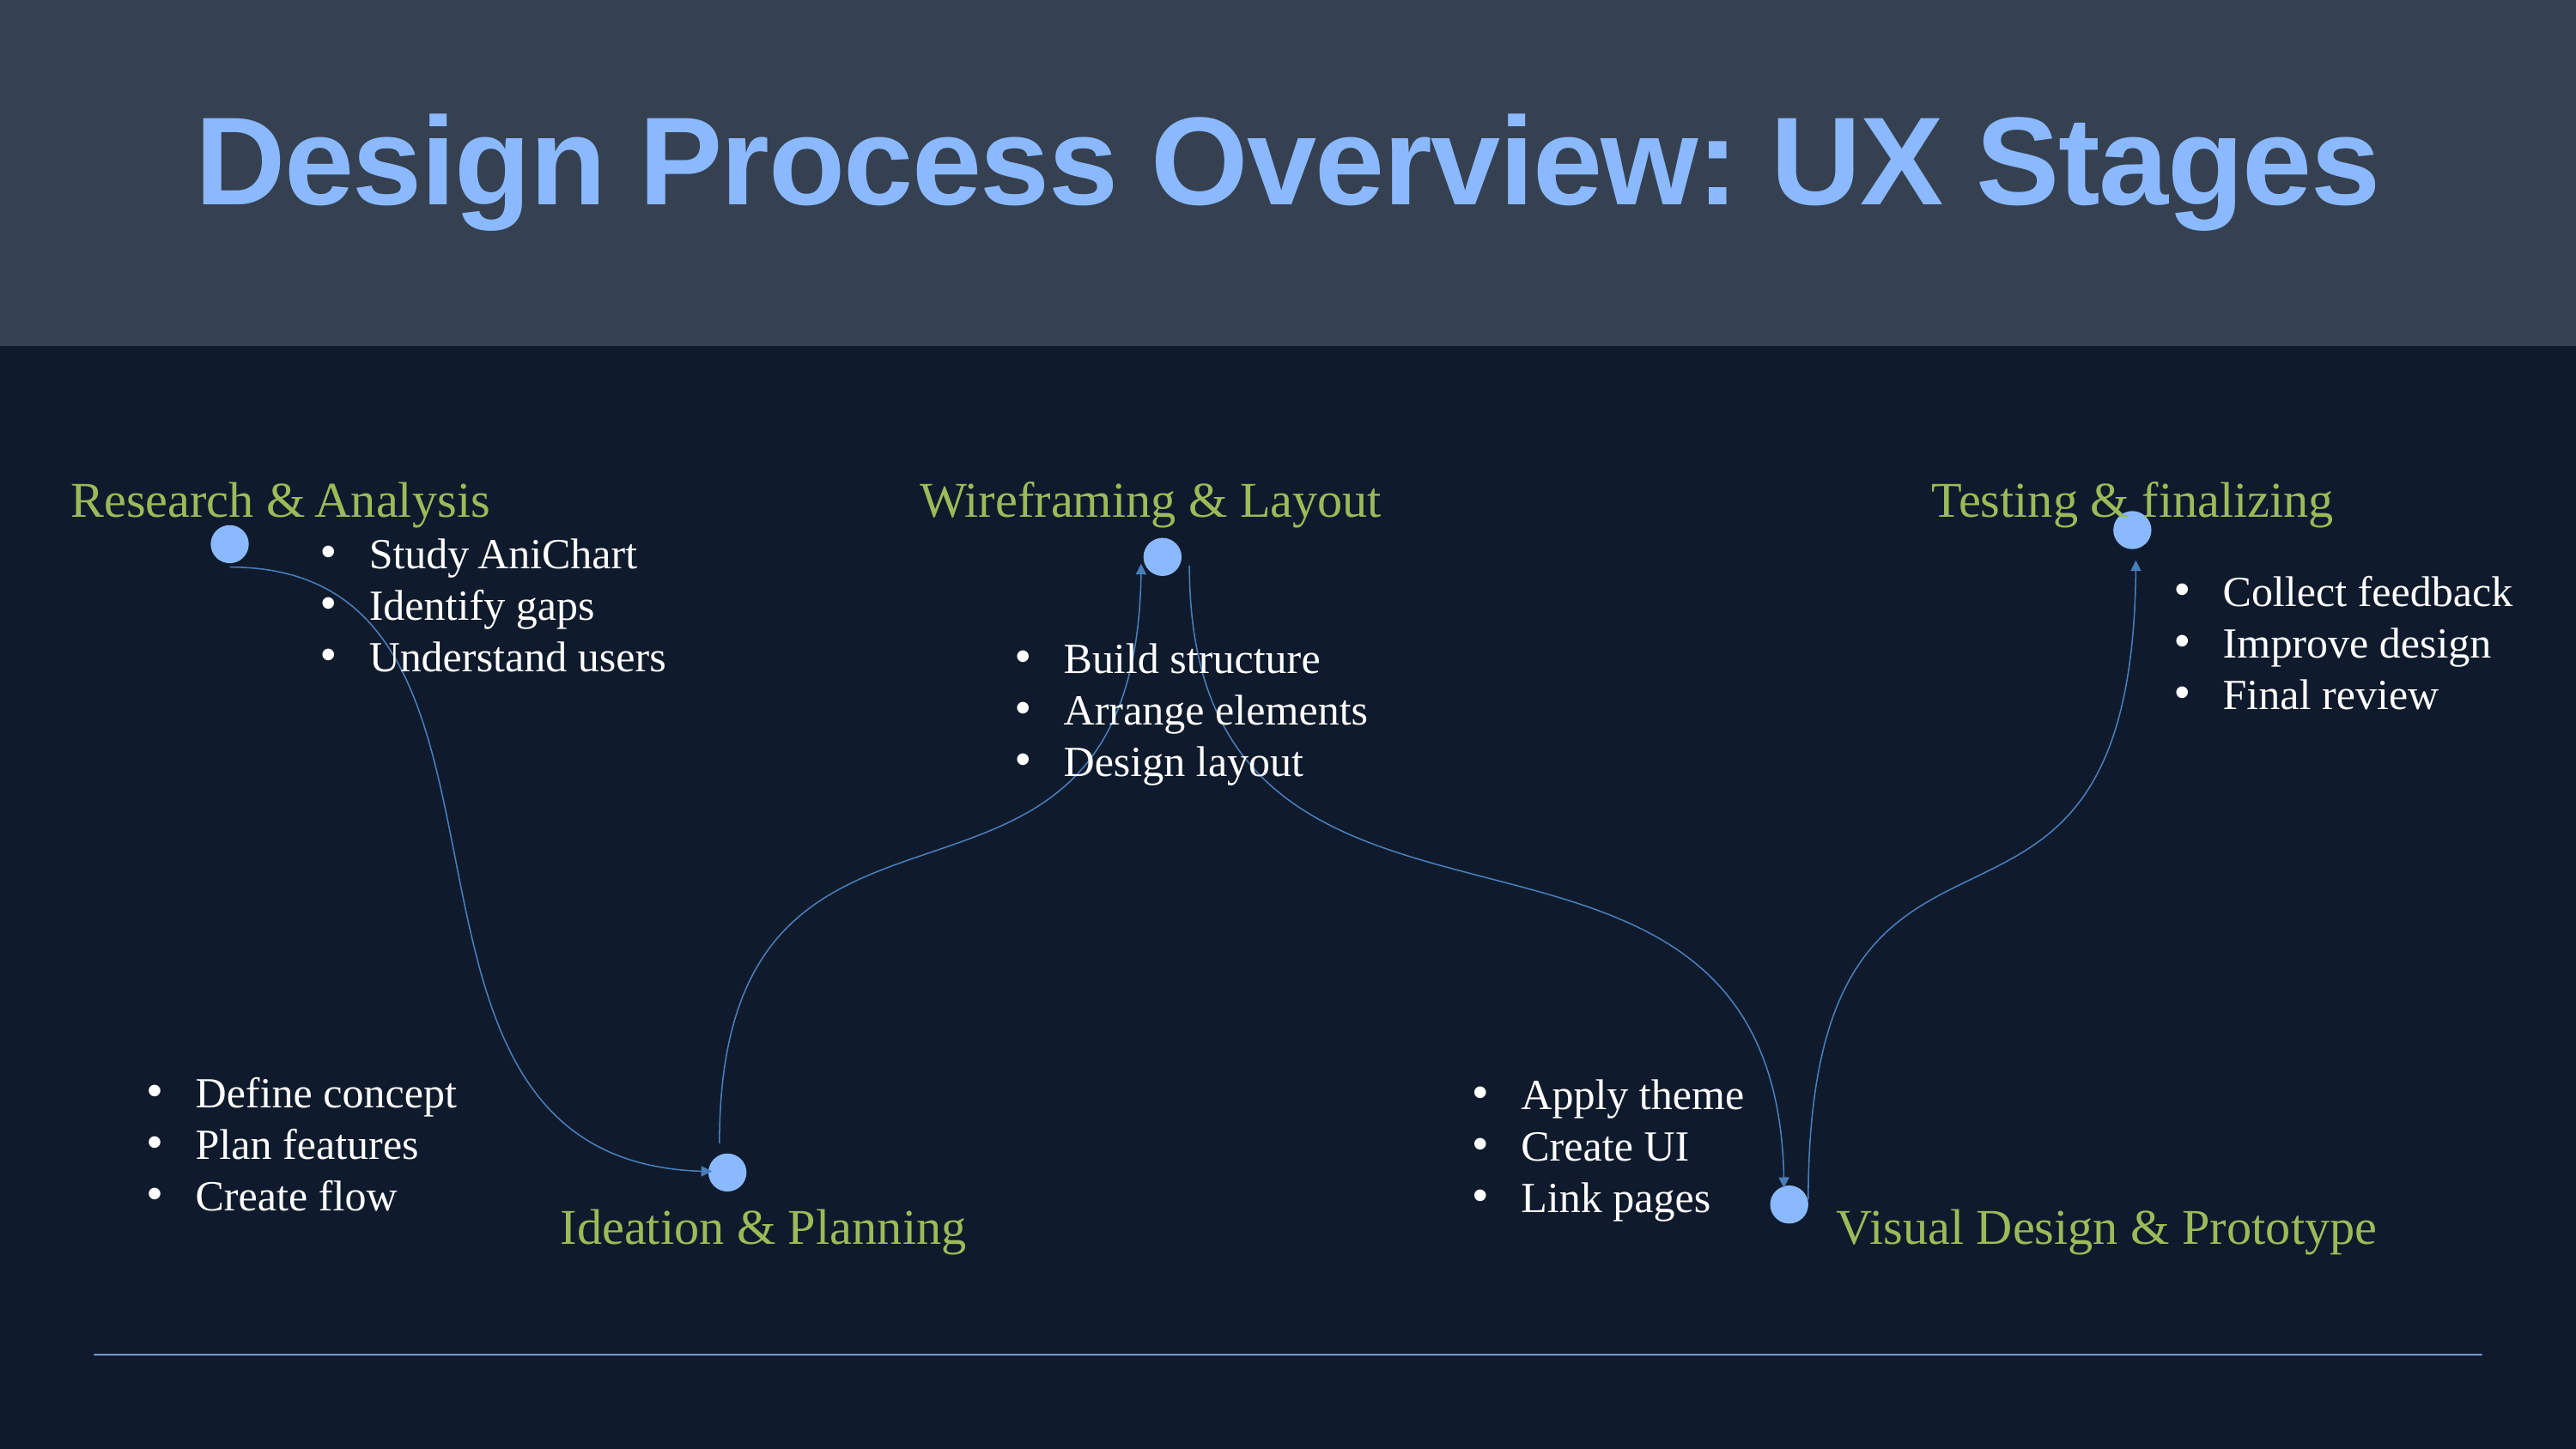

Design Process Overview: UX Stages
Research & Analysis
Wireframing & Layout
Testing & finalizing

Study AniChart
Identify gaps
Understand users

Collect feedback
Improve design
Final review
Build structure
Arrange elements
Design layout
Define concept
Plan features
Create flow
Apply theme
Create UI
Link pages

Ideation & Planning
Visual Design & Prototype